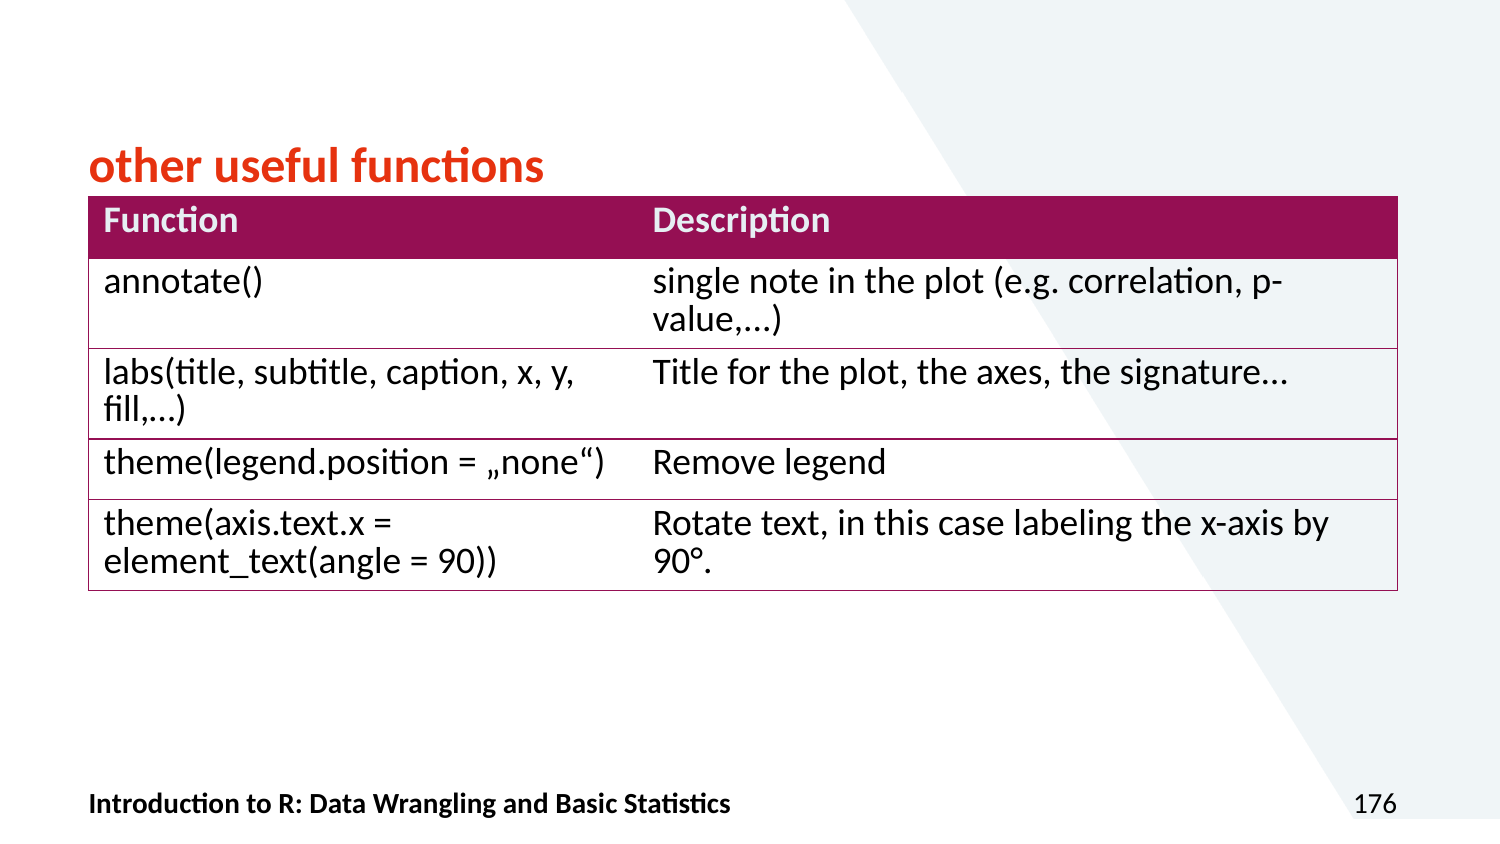

# other useful functions
| Function | Description |
| --- | --- |
| annotate() | single note in the plot (e.g. correlation, p-value,...) |
| labs(title, subtitle, caption, x, y, fill,…) | Title for the plot, the axes, the signature… |
| theme(legend.position = „none“) | Remove legend |
| theme(axis.text.x = element\_text(angle = 90)) | Rotate text, in this case labeling the x-axis by 90°. |
Introduction to R: Data Wrangling and Basic Statistics
176